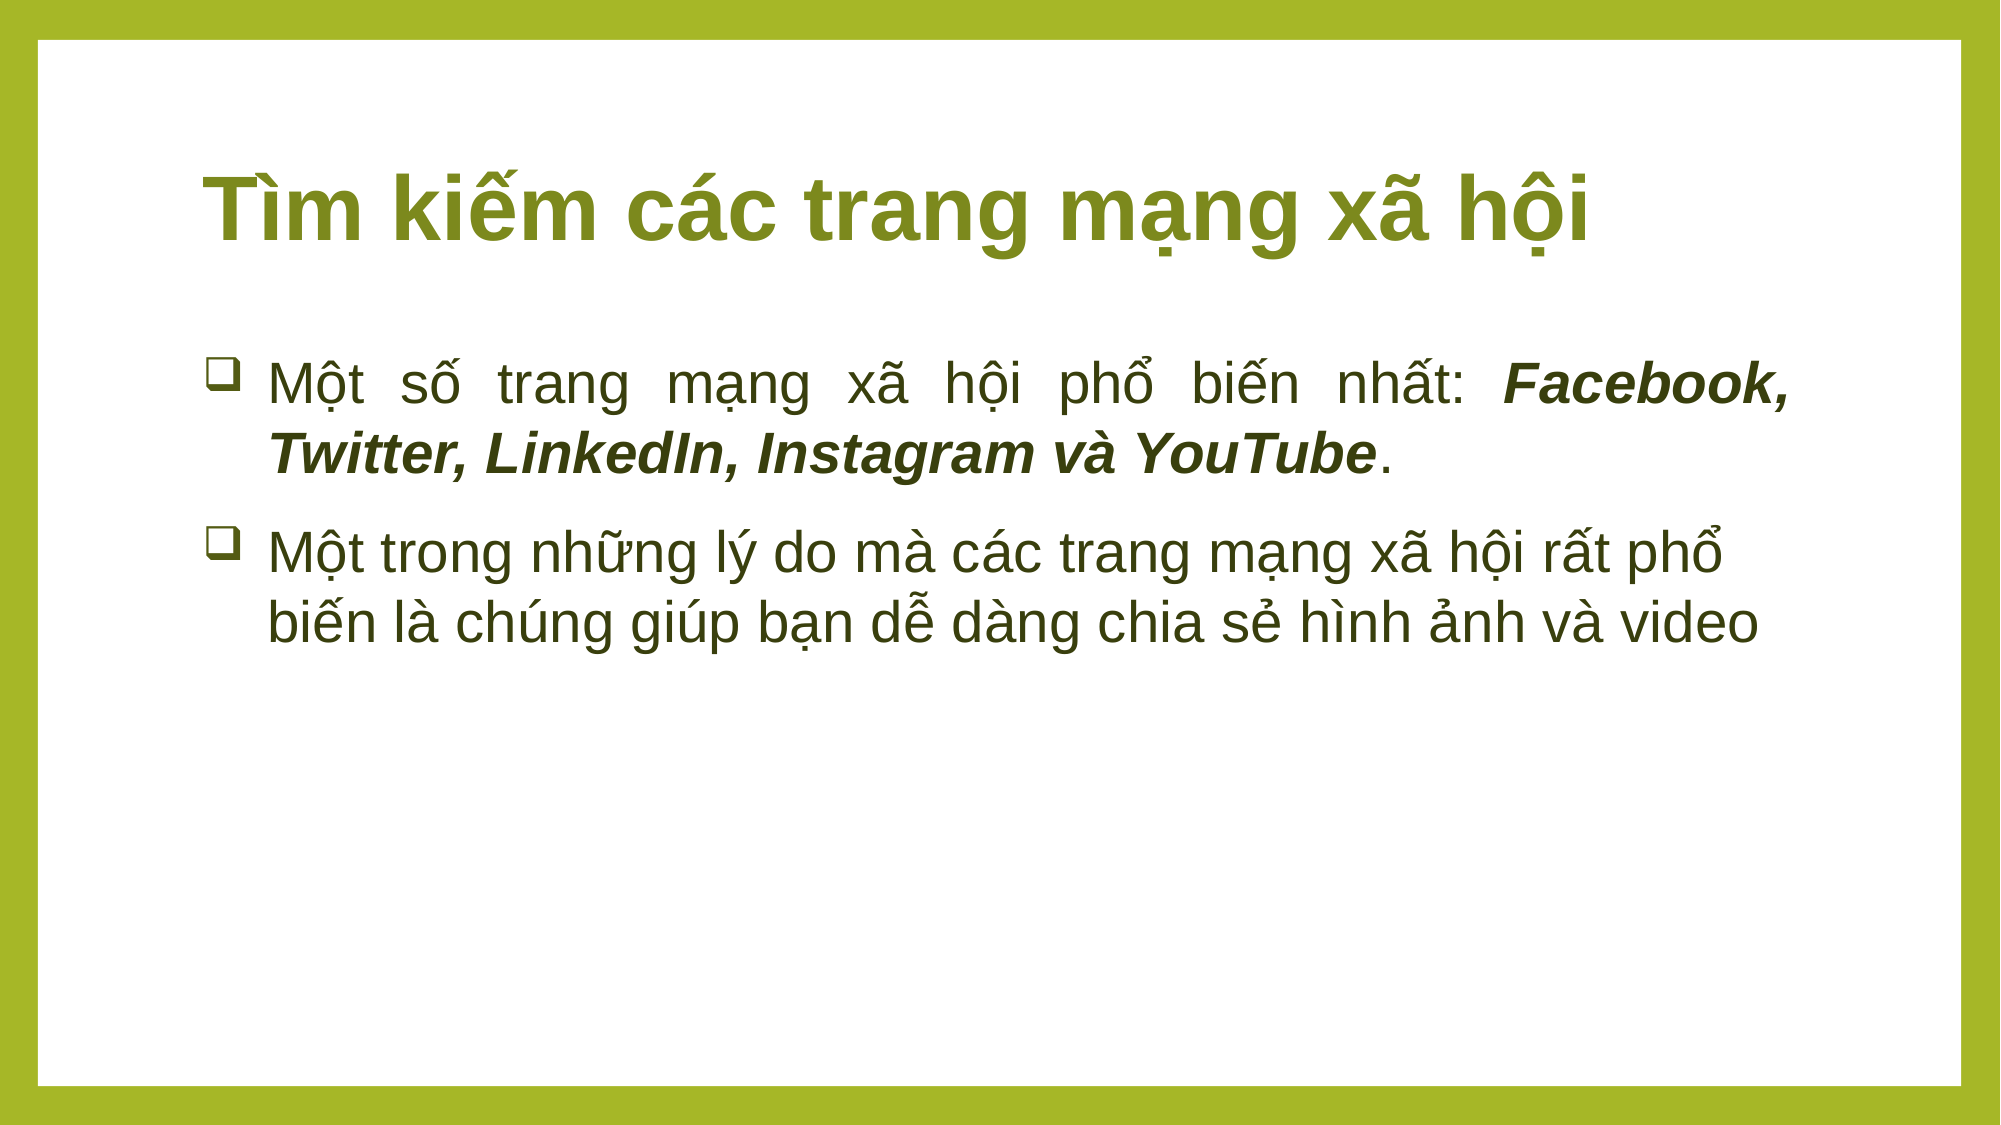

# Tìm kiếm các trang mạng xã hội
Một số trang mạng xã hội phổ biến nhất: Facebook, Twitter, LinkedIn, Instagram và YouTube.
Một trong những lý do mà các trang mạng xã hội rất phổ biến là chúng giúp bạn dễ dàng chia sẻ hình ảnh và video